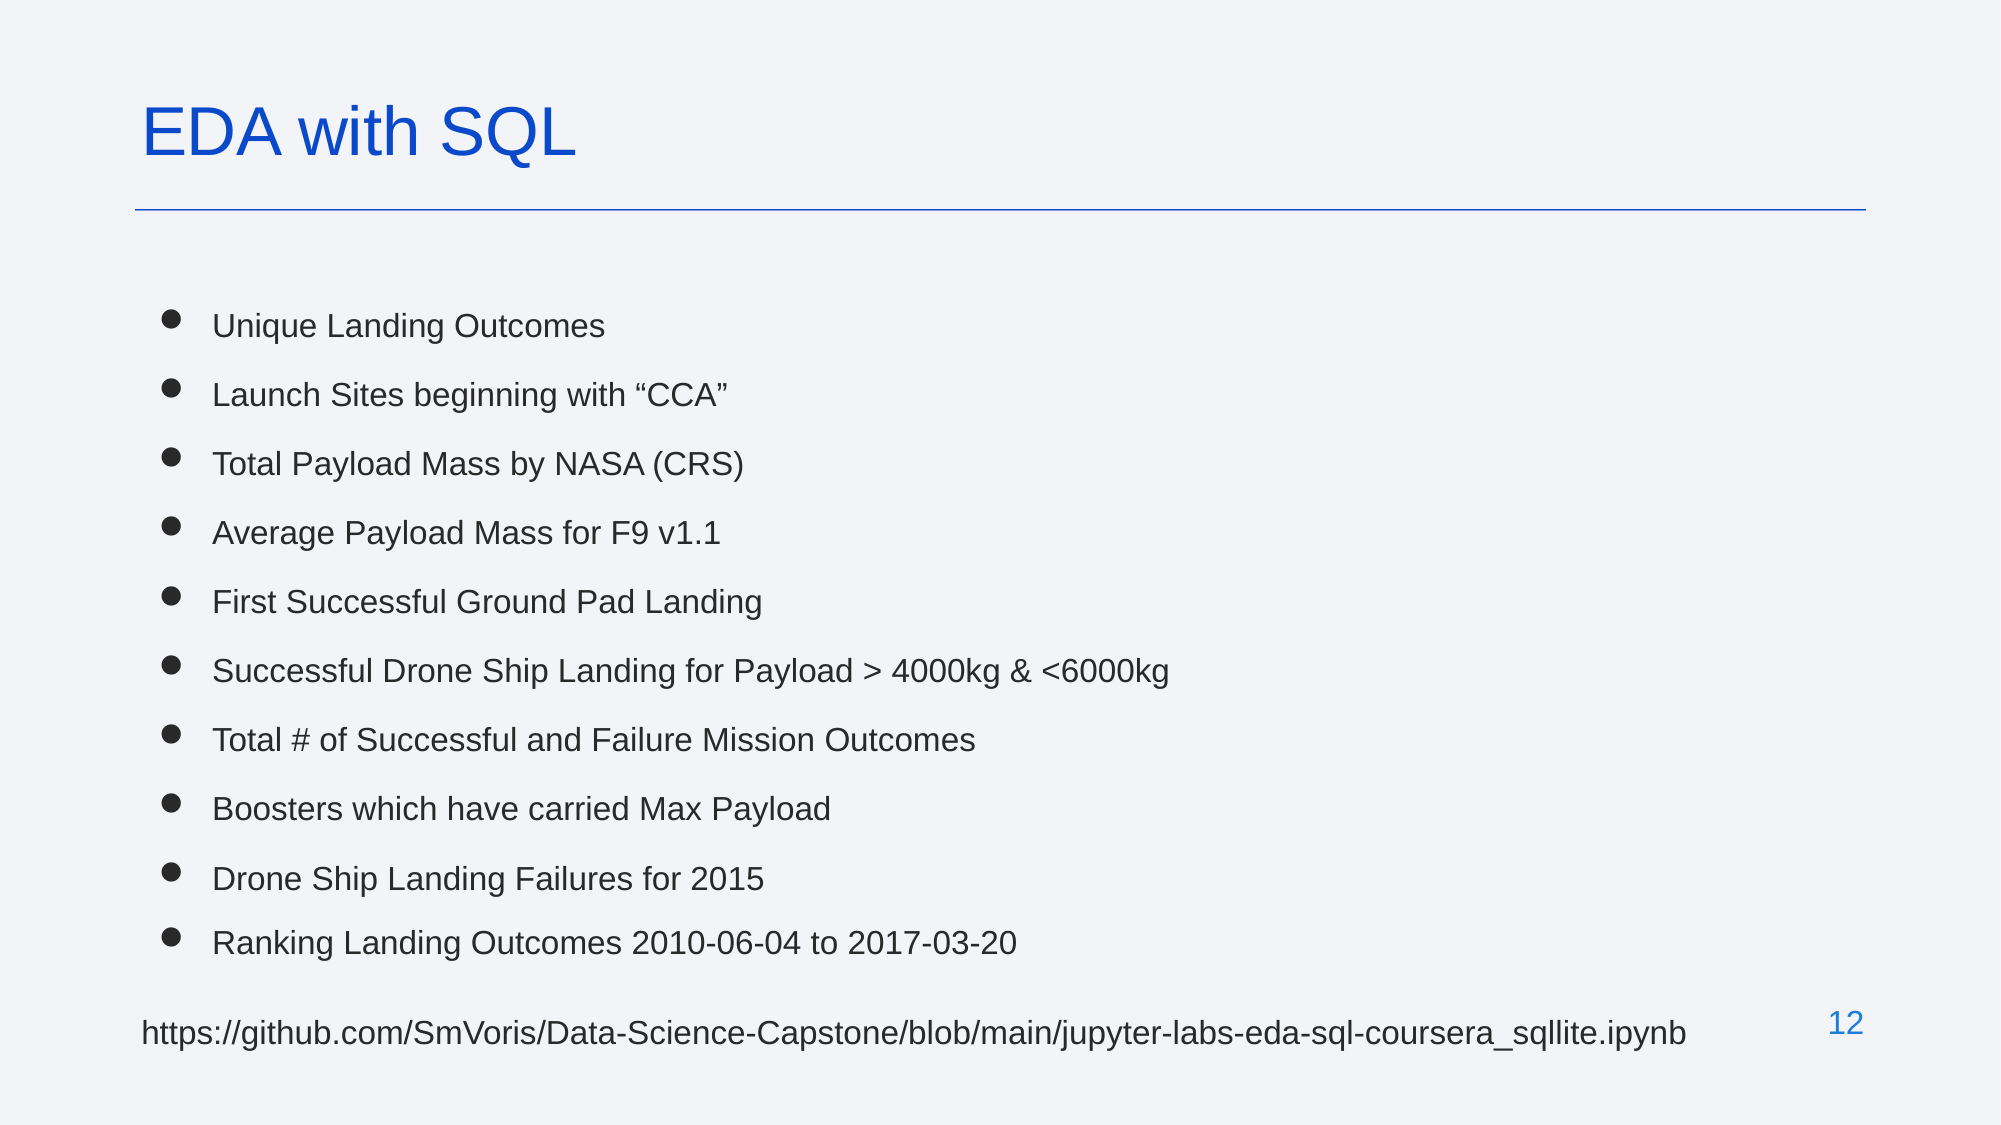

EDA with SQL
# Unique Landing Outcomes
Launch Sites beginning with “CCA”
Total Payload Mass by NASA (CRS)
Average Payload Mass for F9 v1.1
First Successful Ground Pad Landing
Successful Drone Ship Landing for Payload > 4000kg & <6000kg
Total # of Successful and Failure Mission Outcomes
Boosters which have carried Max Payload
Drone Ship Landing Failures for 2015
Ranking Landing Outcomes 2010-06-04 to 2017-03-20
https://github.com/SmVoris/Data-Science-Capstone/blob/main/jupyter-labs-eda-sql-coursera_sqllite.ipynb

12